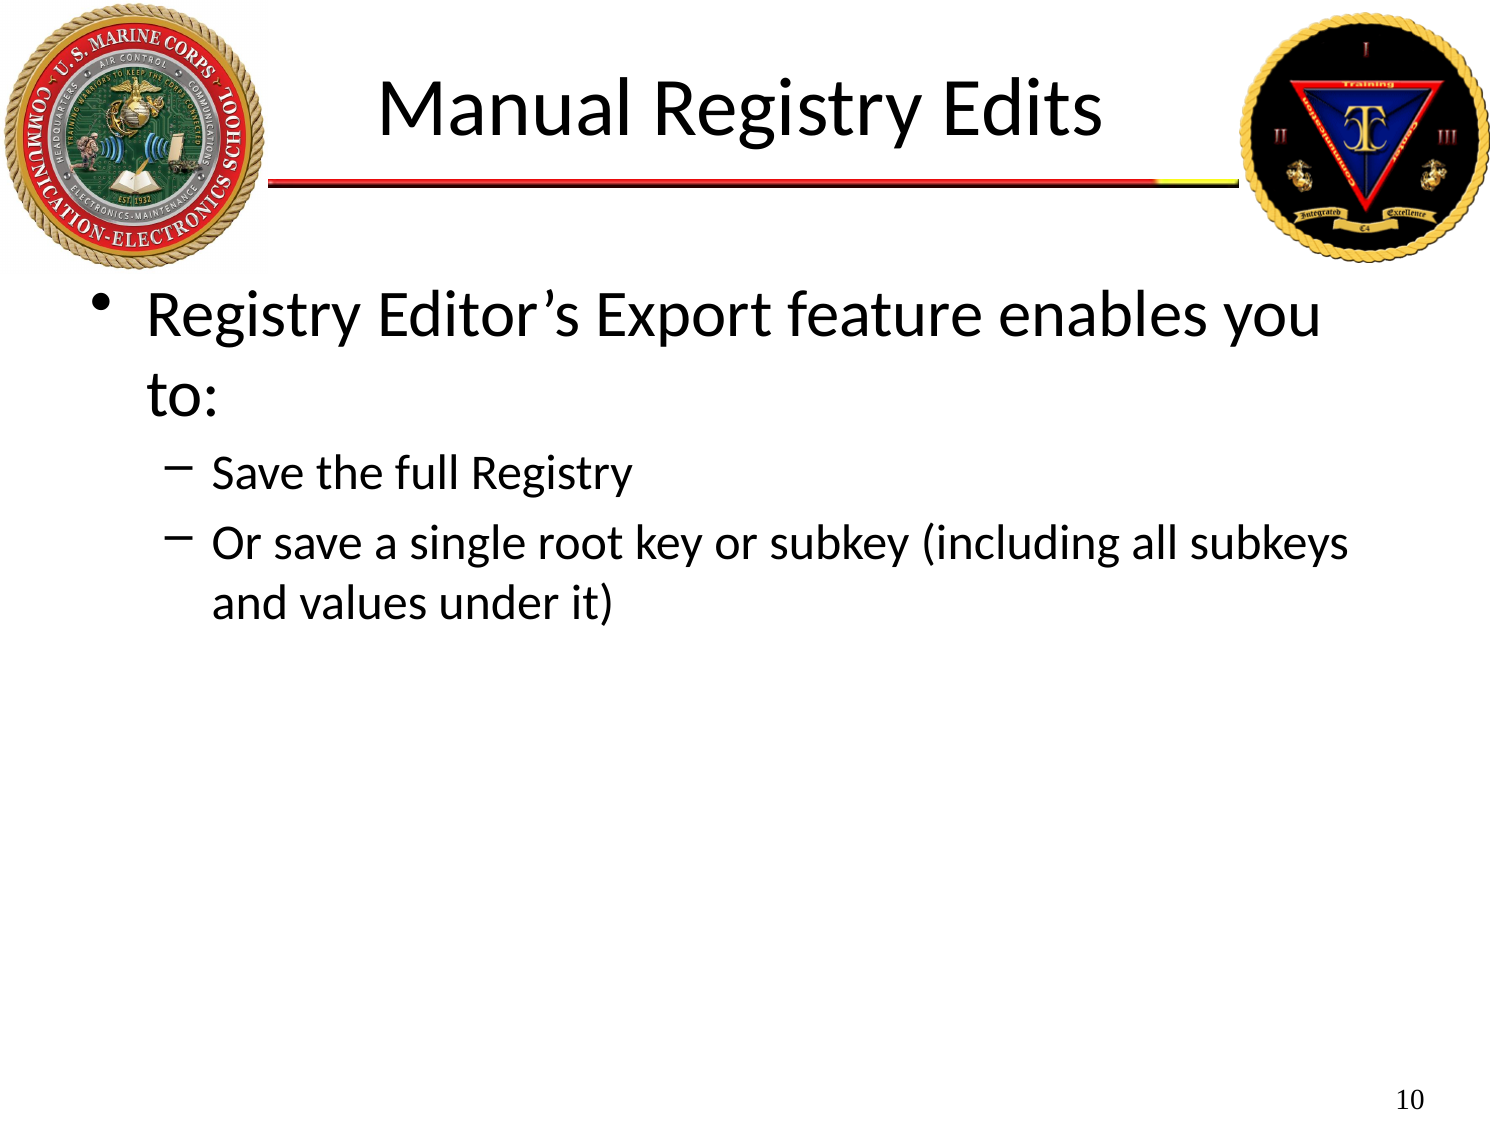

# Manual Registry Edits
Registry Editor’s Export feature enables you to:
Save the full Registry
Or save a single root key or subkey (including all subkeys and values under it)